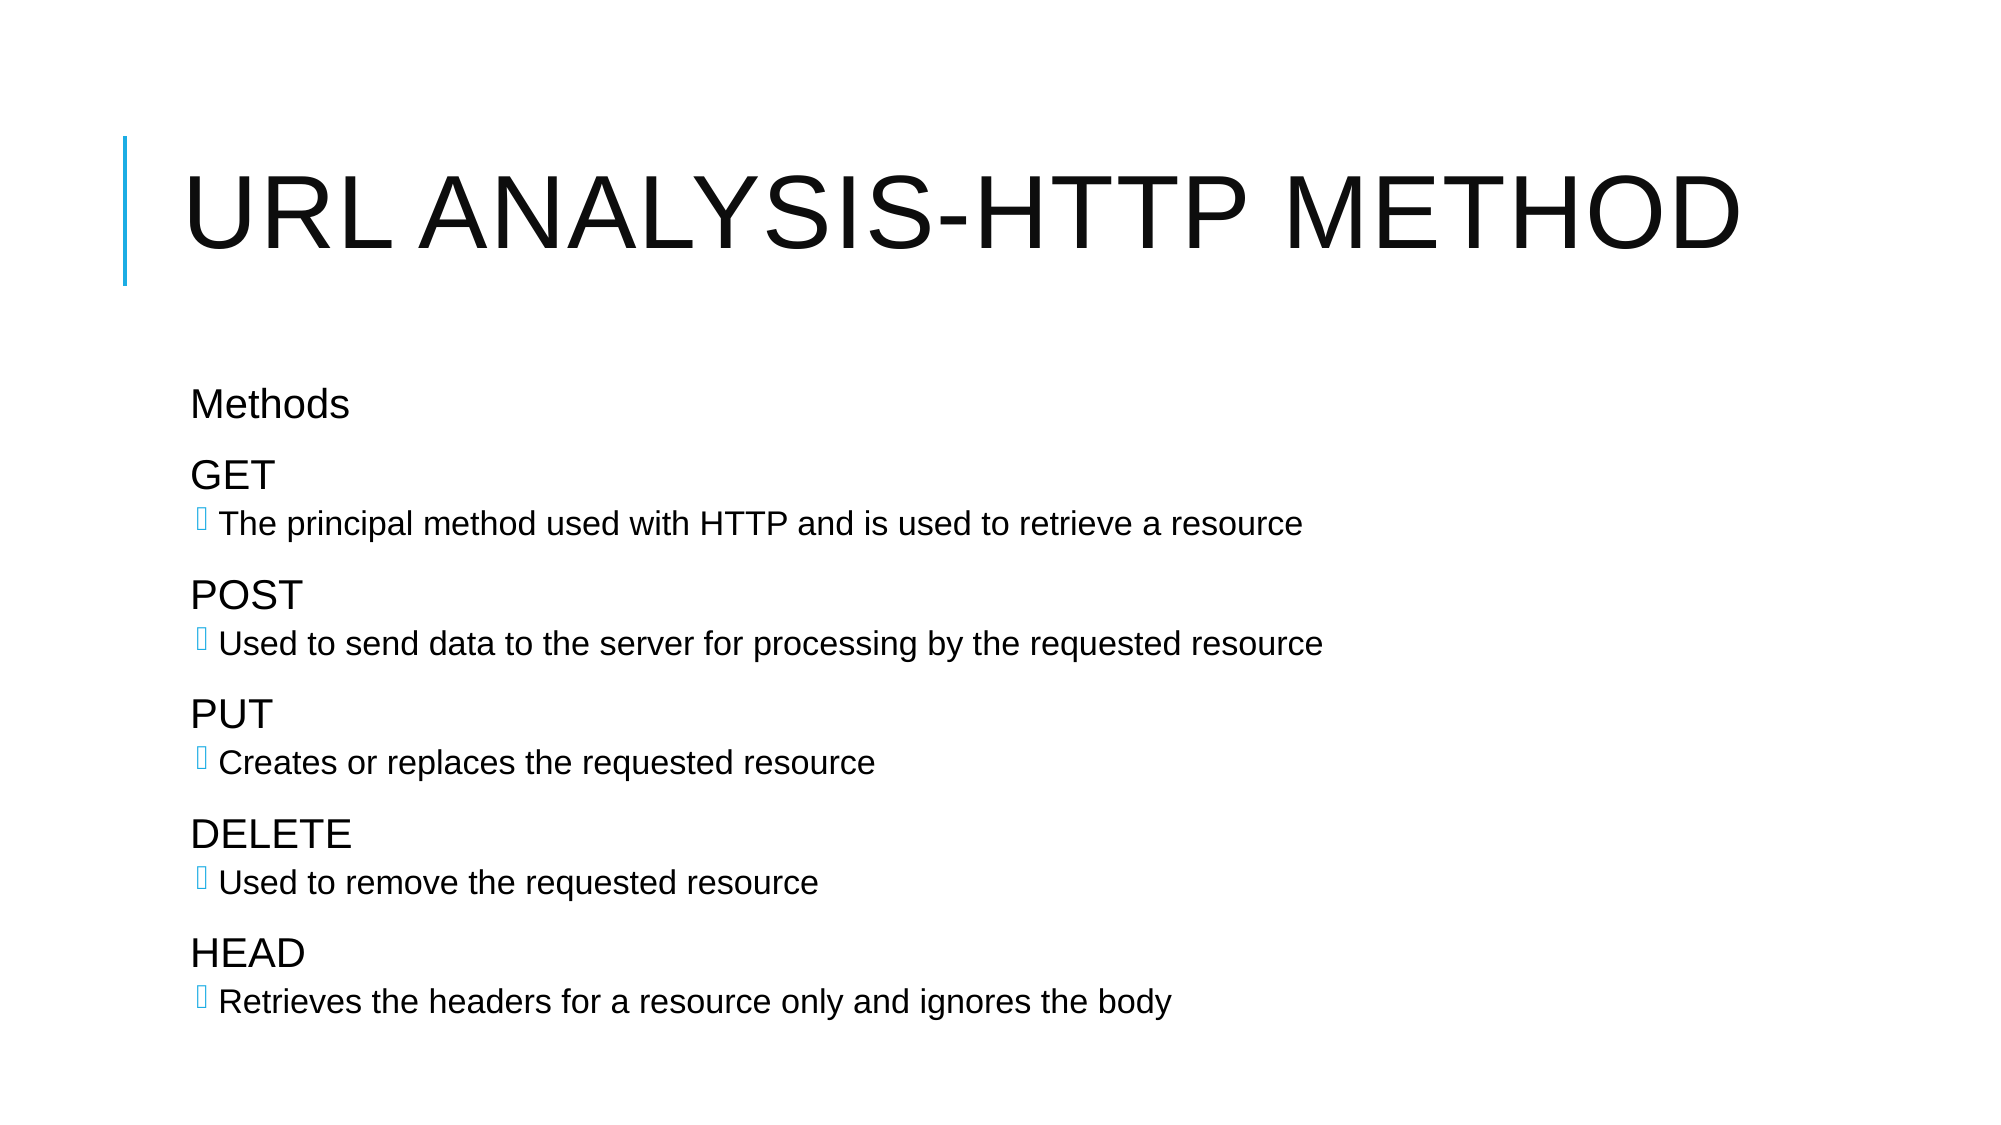

# URL Analysis-HTTP METHOD
Methods
GET
The principal method used with HTTP and is used to retrieve a resource
POST
Used to send data to the server for processing by the requested resource
PUT
Creates or replaces the requested resource
DELETE
Used to remove the requested resource
HEAD
Retrieves the headers for a resource only and ignores the body